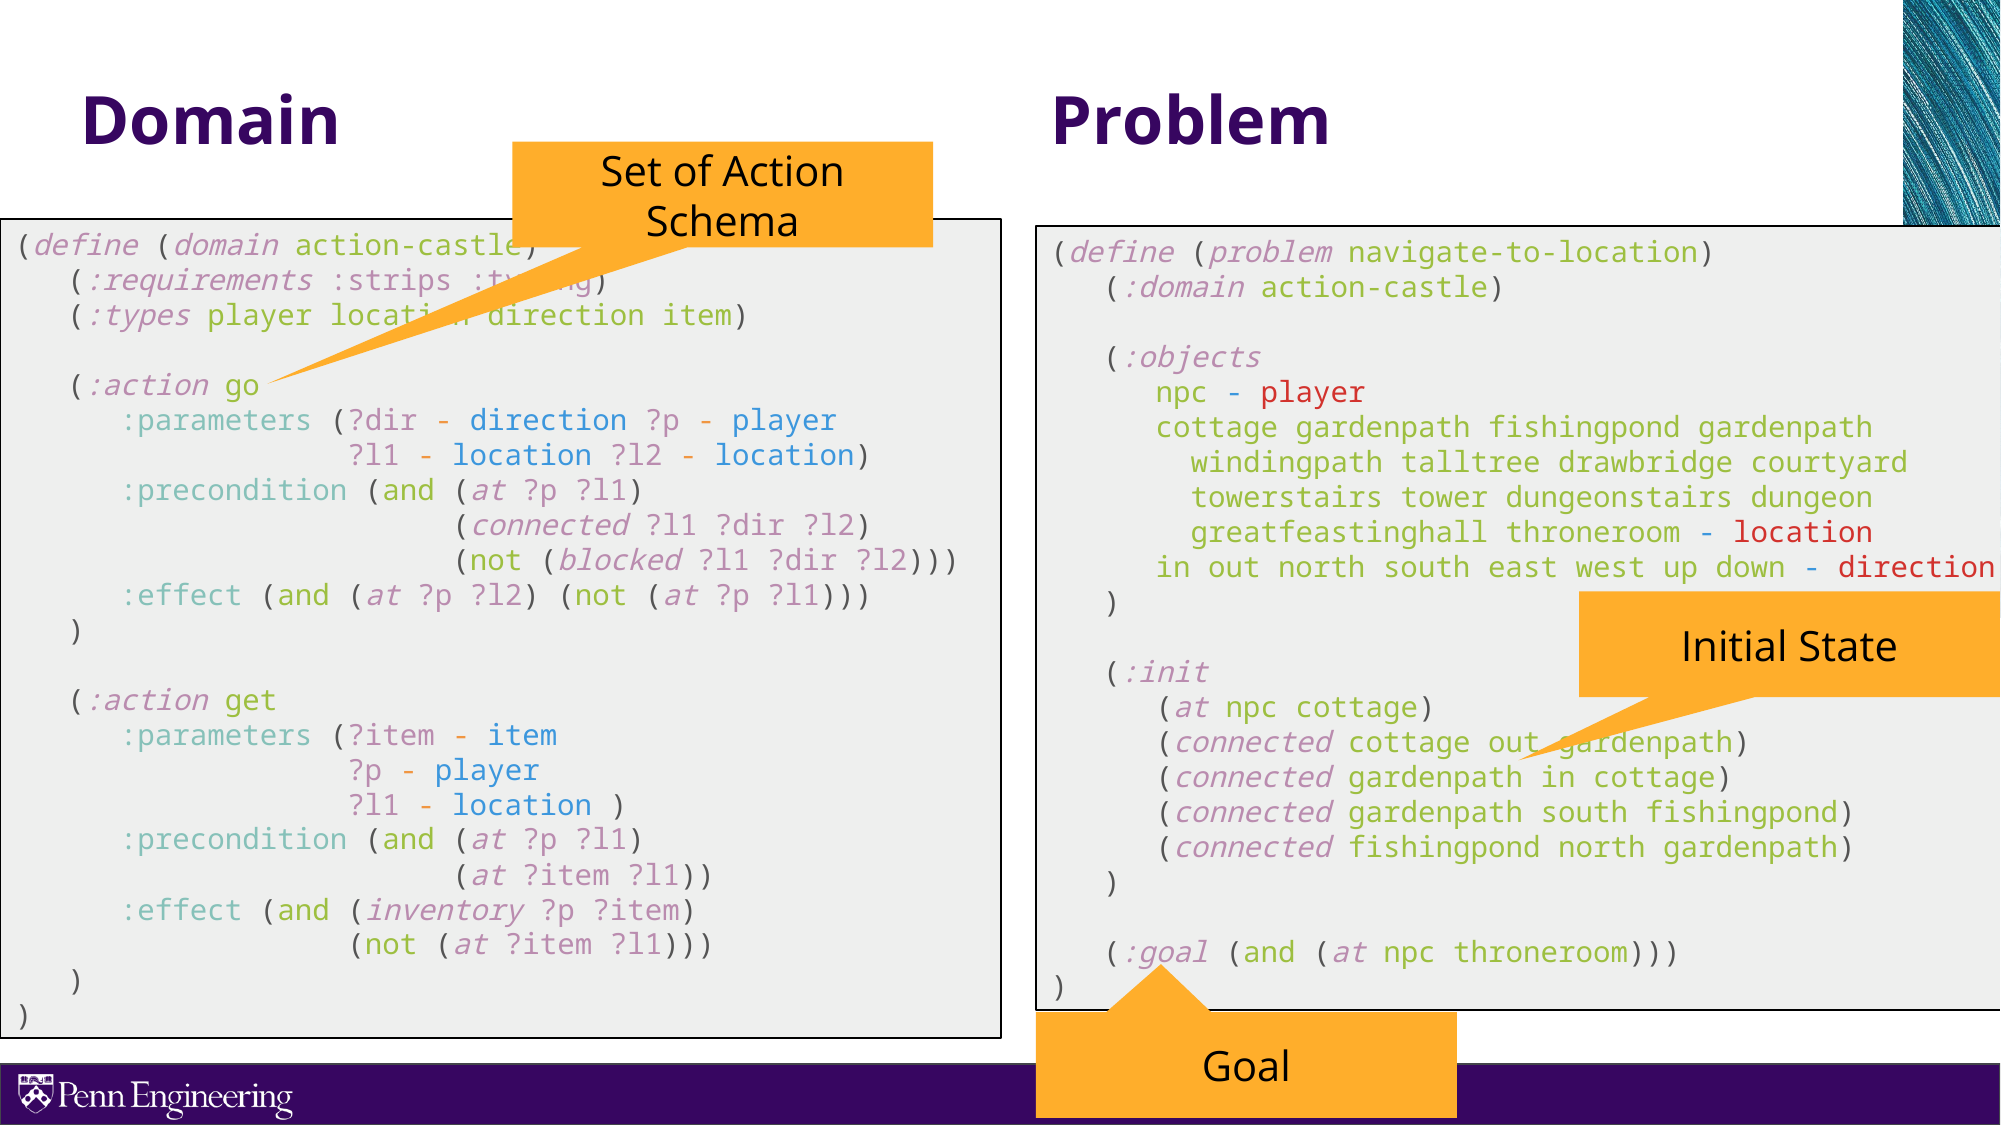

# Domain
Problem
Set of Action Schema
(define (domain action-castle)
   (:requirements :strips :typing)
   (:types player location direction item)
   (:action go
      :parameters (?dir - direction ?p - player
                   ?l1 - location ?l2 - location)
      :precondition (and (at ?p ?l1)
                         (connected ?l1 ?dir ?l2)
                         (not (blocked ?l1 ?dir ?l2)))
      :effect (and (at ?p ?l2) (not (at ?p ?l1)))
   )
   (:action get
      :parameters (?item - item
                   ?p - player
                   ?l1 - location )
      :precondition (and (at ?p ?l1)
                         (at ?item ?l1))
      :effect (and (inventory ?p ?item)
                   (not (at ?item ?l1)))
   )
)
(define (problem navigate-to-location)
   (:domain action-castle)
   (:objects
      npc - player
      cottage gardenpath fishingpond gardenpath
        windingpath talltree drawbridge courtyard
        towerstairs tower dungeonstairs dungeon
        greatfeastinghall throneroom - location
      in out north south east west up down - direction
   )
   (:init
      (at npc cottage)
      (connected cottage out gardenpath)
      (connected gardenpath in cottage)
      (connected gardenpath south fishingpond)
      (connected fishingpond north gardenpath)
   )
   (:goal (and (at npc throneroom)))
)
Initial State
Goal